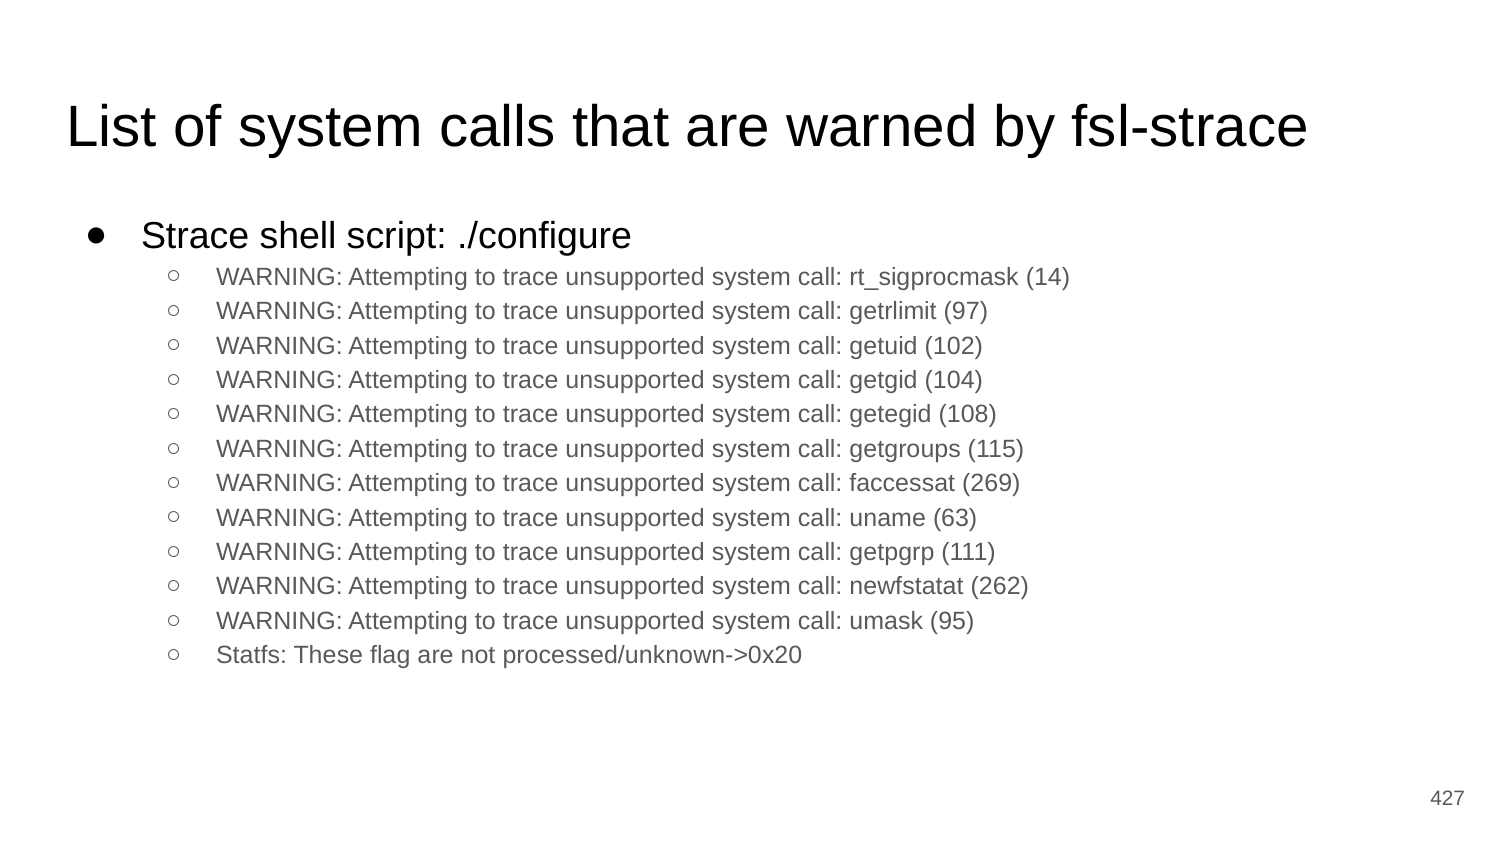

# List of system calls that are warned by fsl-strace
Strace shell script: ./configure
WARNING: Attempting to trace unsupported system call: rt_sigprocmask (14)
WARNING: Attempting to trace unsupported system call: getrlimit (97)
WARNING: Attempting to trace unsupported system call: getuid (102)
WARNING: Attempting to trace unsupported system call: getgid (104)
WARNING: Attempting to trace unsupported system call: getegid (108)
WARNING: Attempting to trace unsupported system call: getgroups (115)
WARNING: Attempting to trace unsupported system call: faccessat (269)
WARNING: Attempting to trace unsupported system call: uname (63)
WARNING: Attempting to trace unsupported system call: getpgrp (111)
WARNING: Attempting to trace unsupported system call: newfstatat (262)
WARNING: Attempting to trace unsupported system call: umask (95)
Statfs: These flag are not processed/unknown->0x20
427